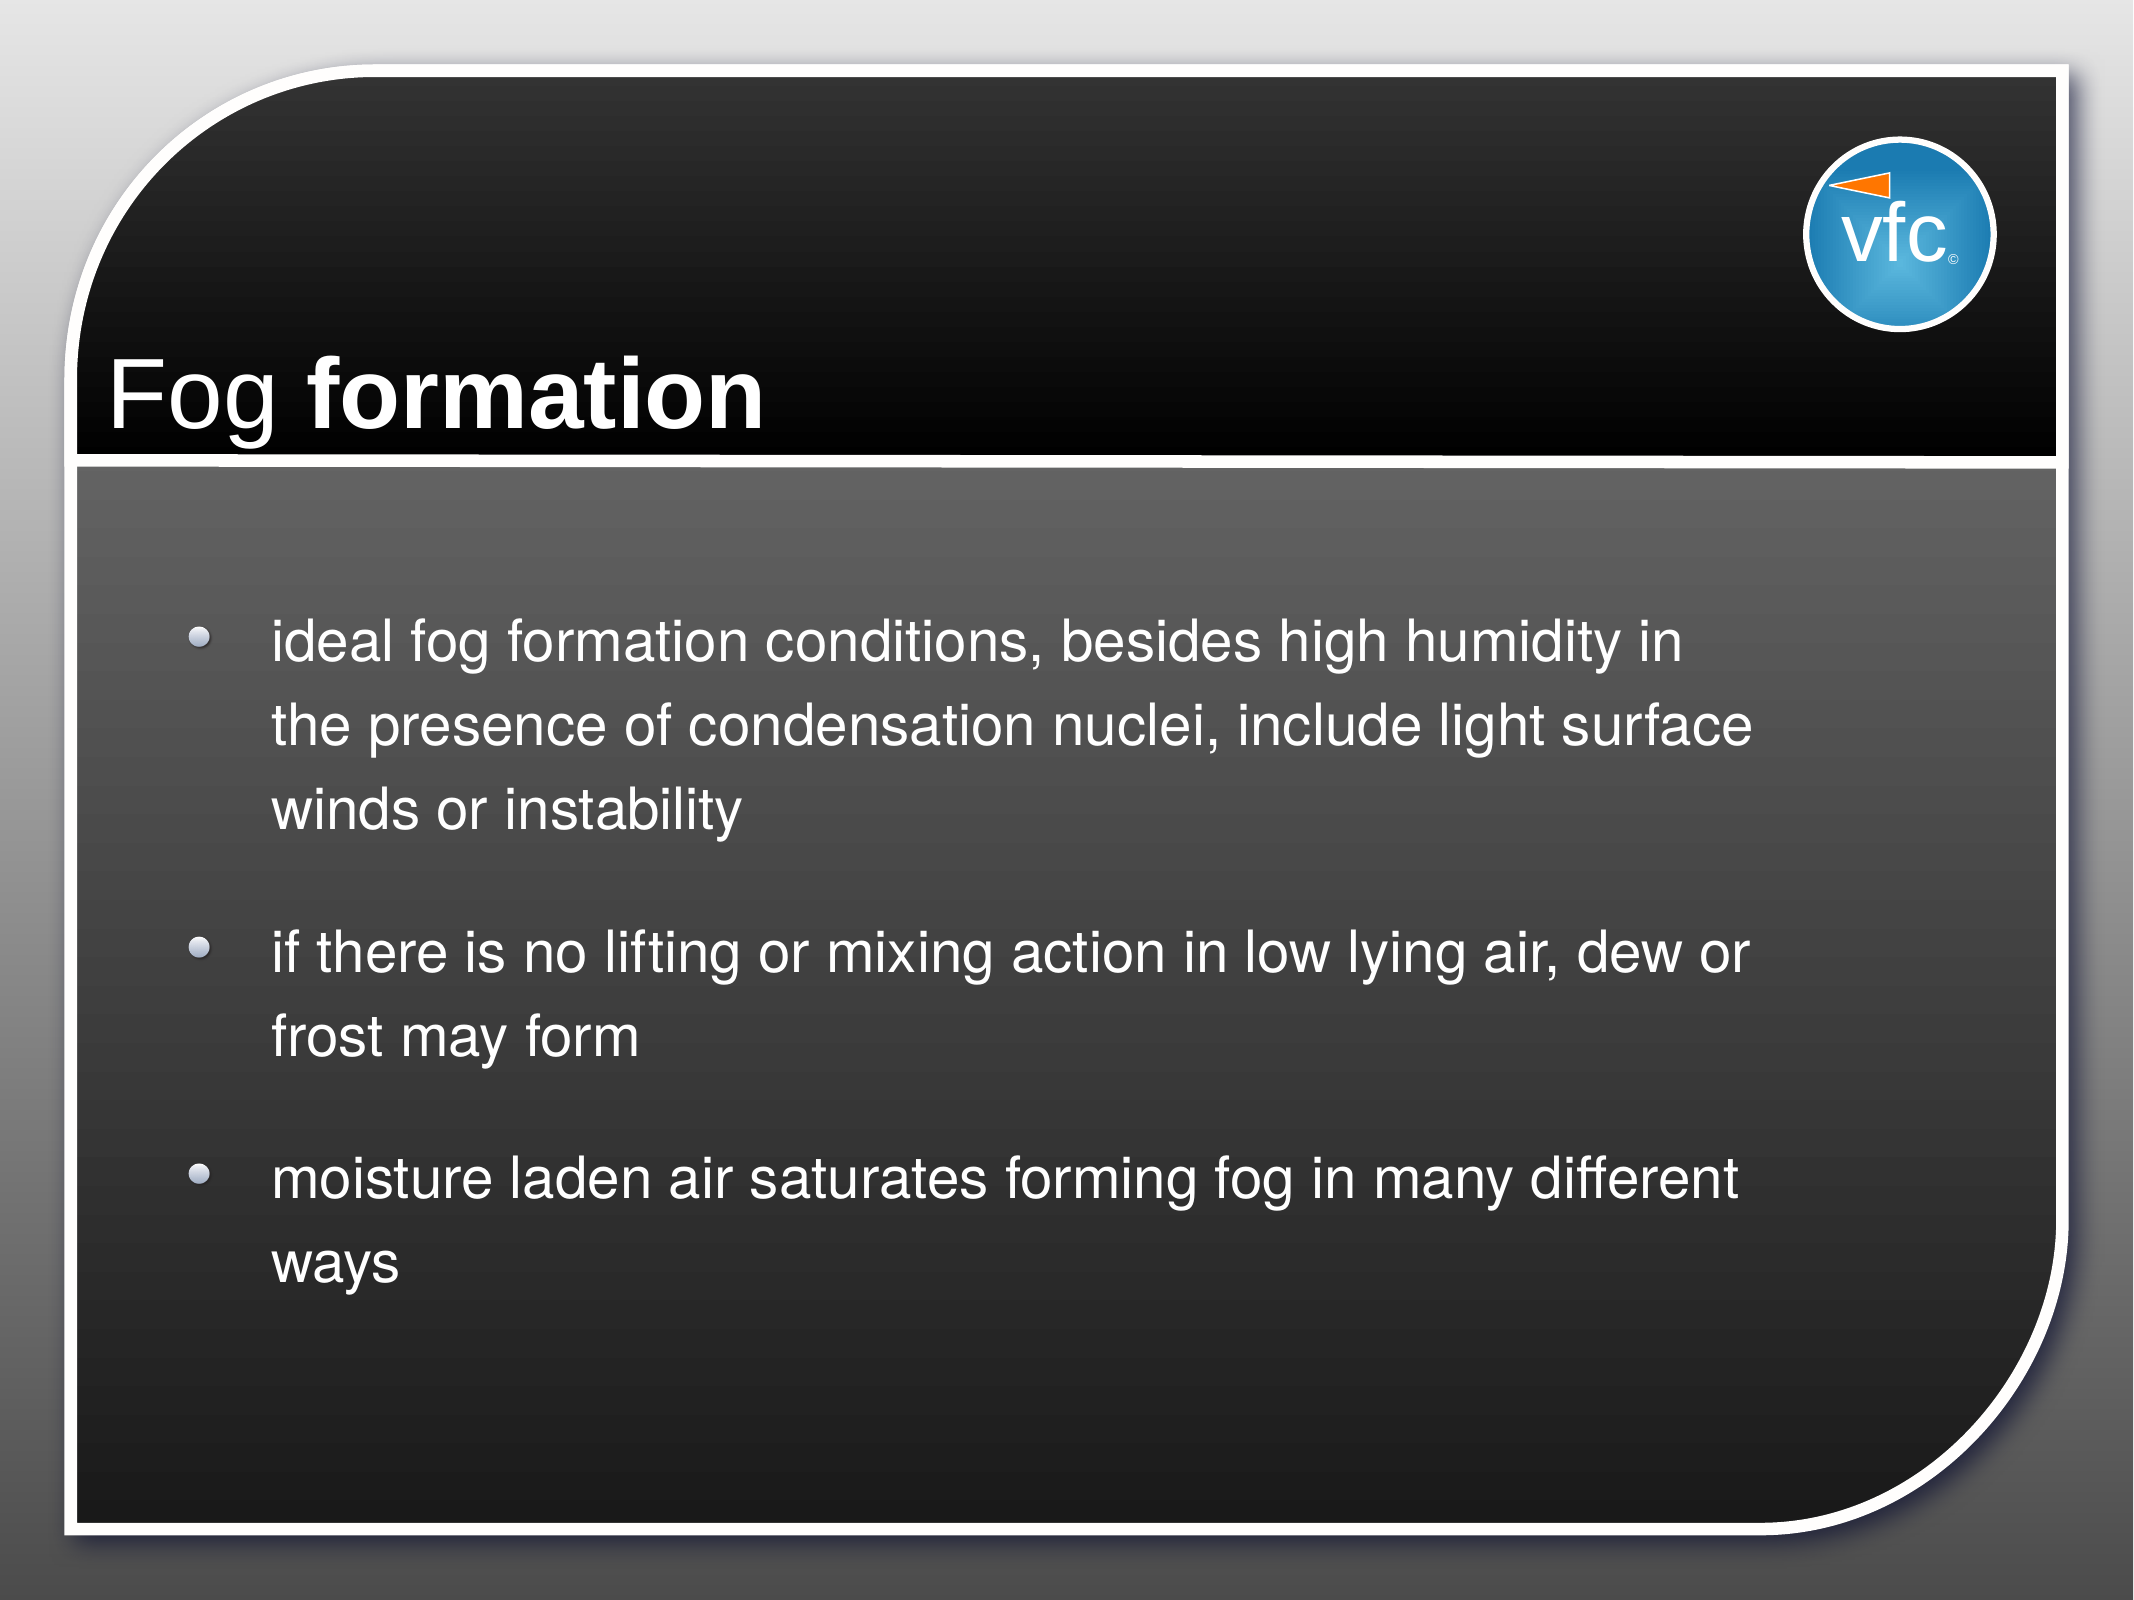

vfc©

# Fog formation
ideal fog formation conditions, besides high humidity in the presence of condensation nuclei, include light surface winds or instability
if there is no lifting or mixing action in low lying air, dew or frost may form
moisture laden air saturates forming fog in many different ways